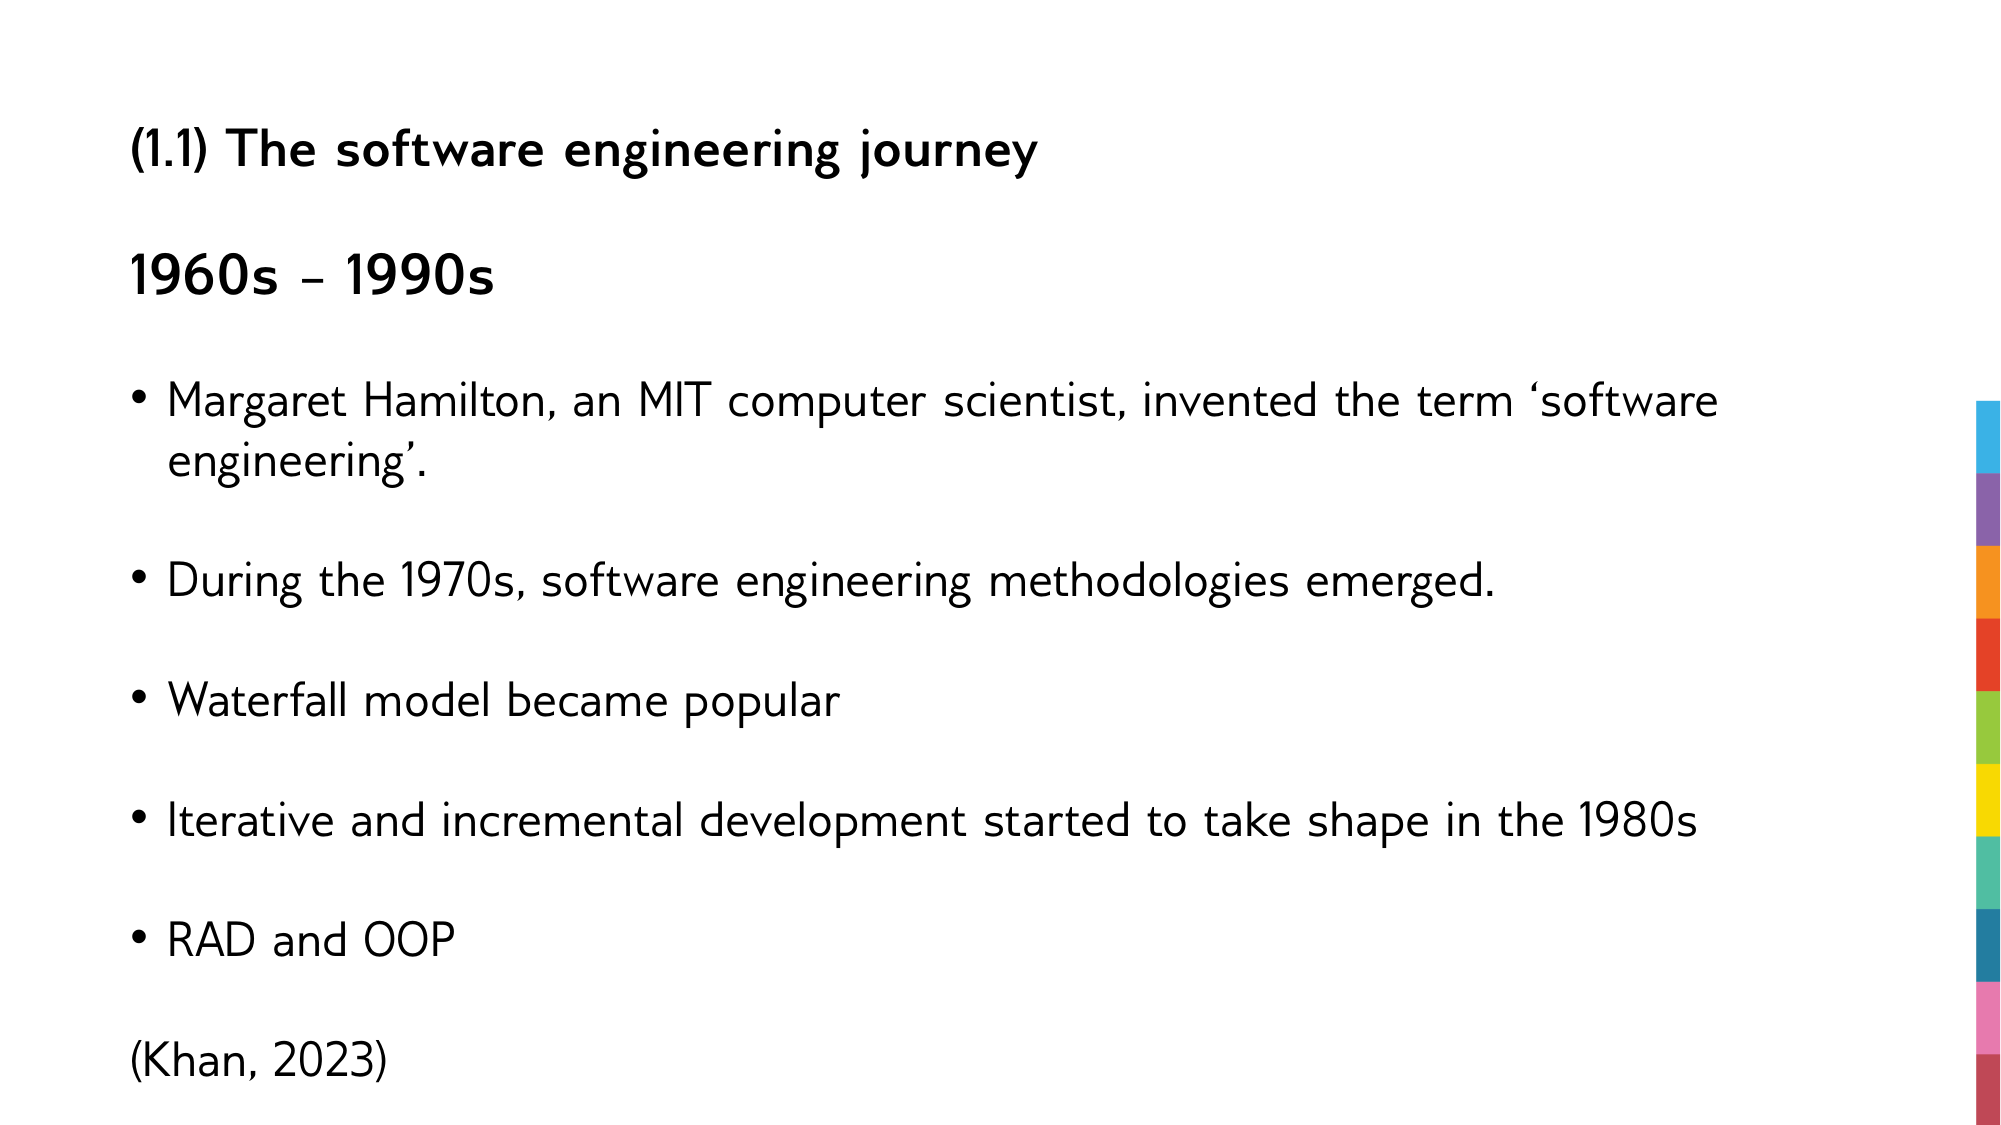

# (1.1) The software engineering journey
1960s – 1990s

Margaret Hamilton, an MIT computer scientist, invented the term ‘software engineering’.

During the 1970s, software engineering methodologies emerged.

Waterfall model became popular

Iterative and incremental development started to take shape in the 1980s

RAD and OOP

(Khan, 2023)